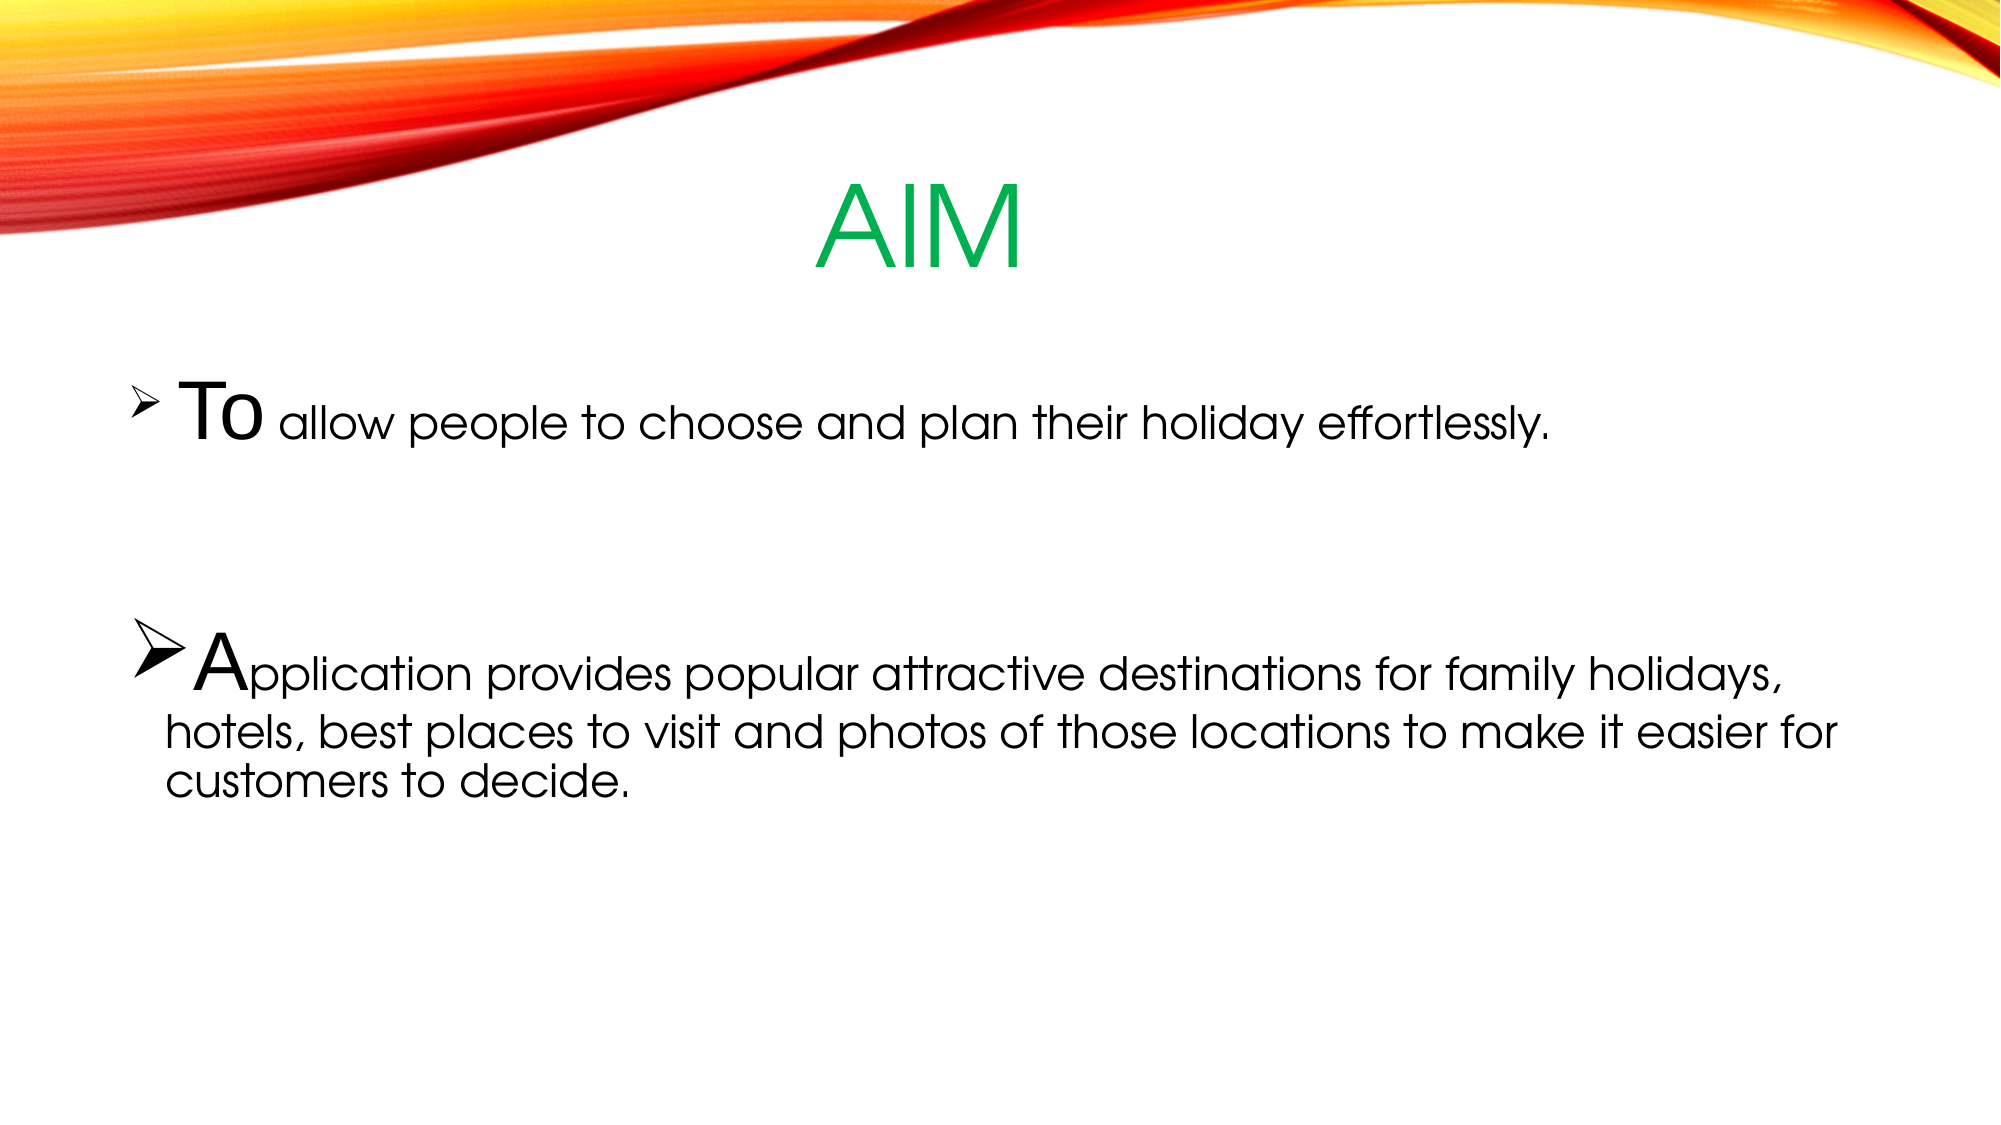

# AIM
 To allow people to choose and plan their holiday effortlessly.

Application provides popular attractive destinations for family holidays, hotels, best places to visit and photos of those locations to make it easier for customers to decide.